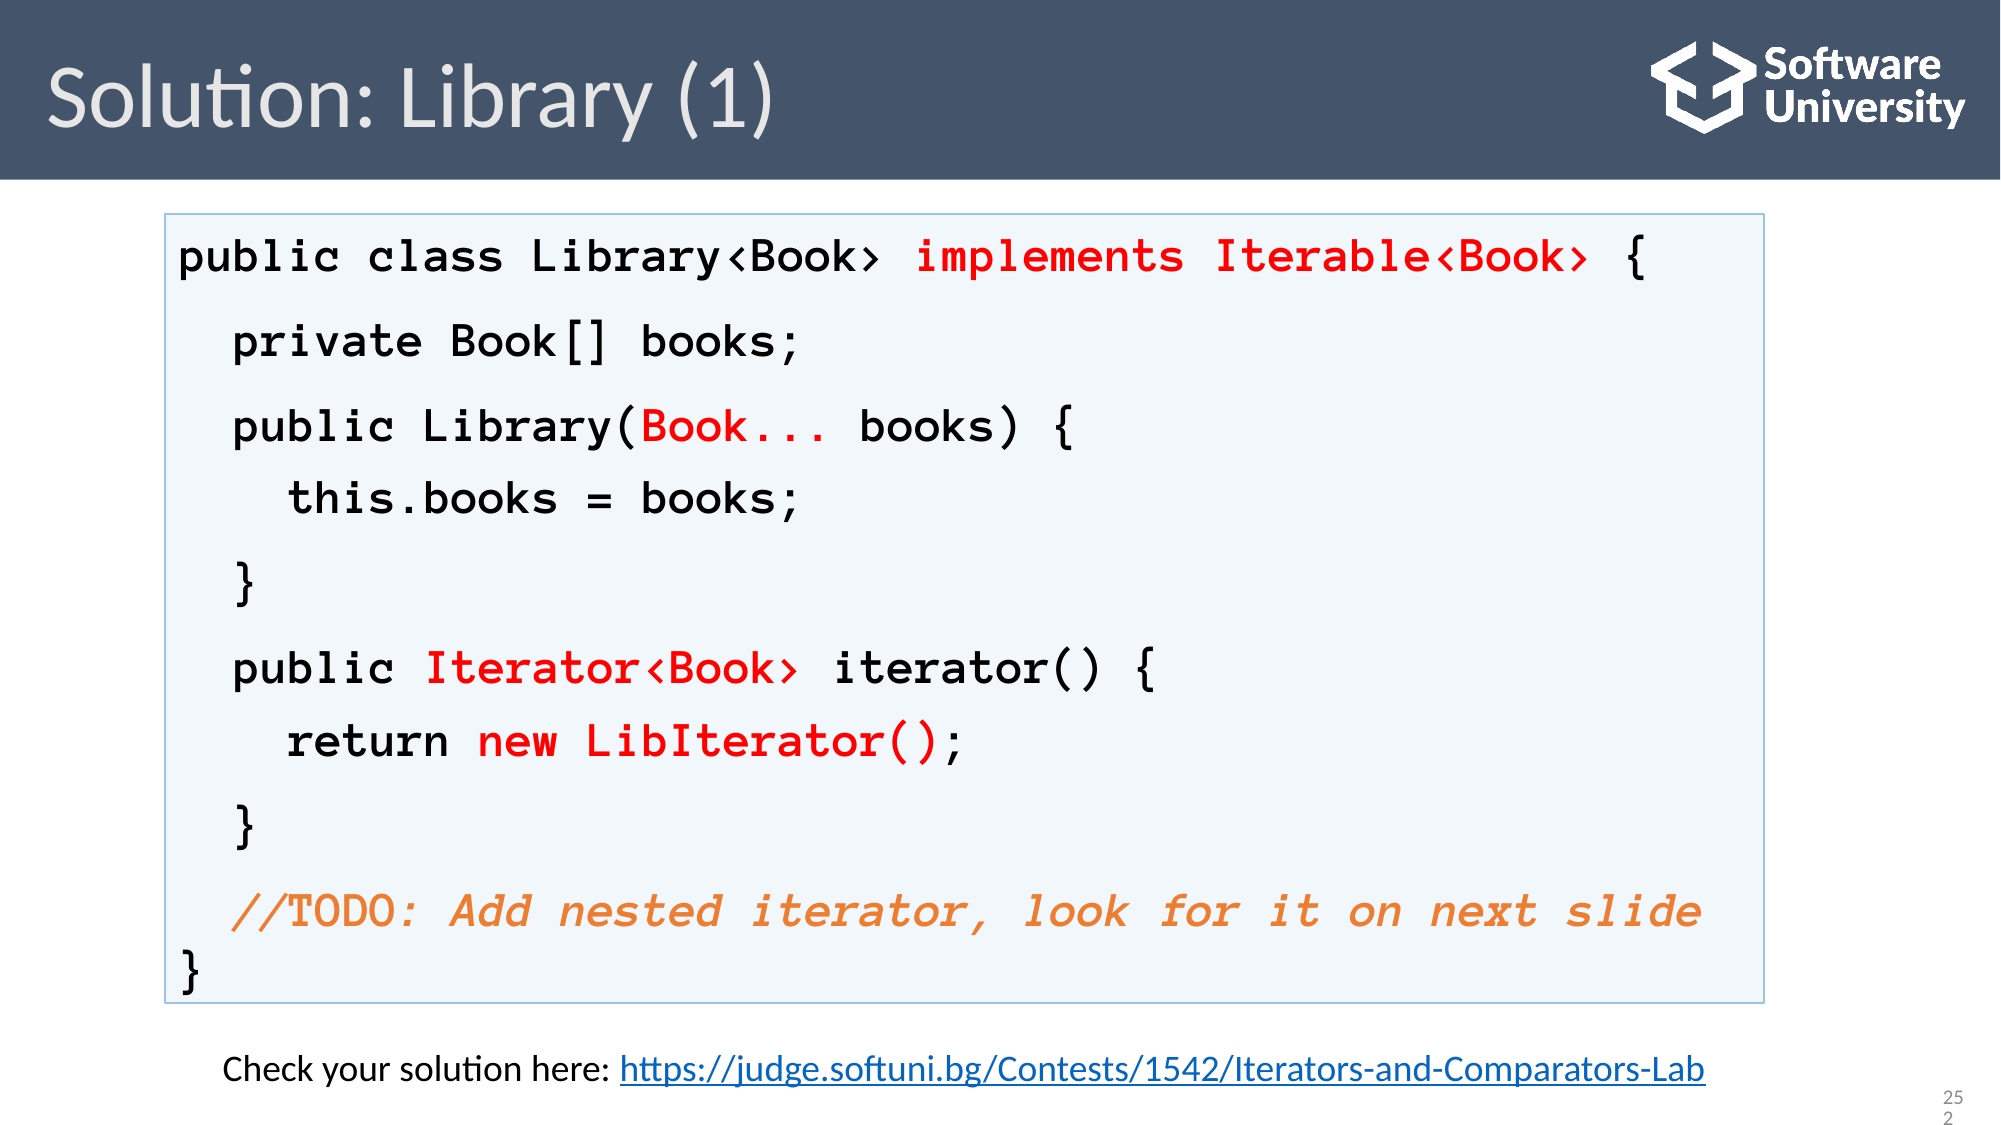

# Solution: Library (1)
public class Library<Book> implements Iterable<Book> {
  private Book[] books;
  public Library(Book... books) {
    this.books = books;
  }
  public Iterator<Book> iterator() {
    return new LibIterator();
  }
  //TODO: Add nested iterator, look for it on next slide
}
Check your solution here: https://judge.softuni.bg/Contests/1542/Iterators-and-Comparators-Lab
252